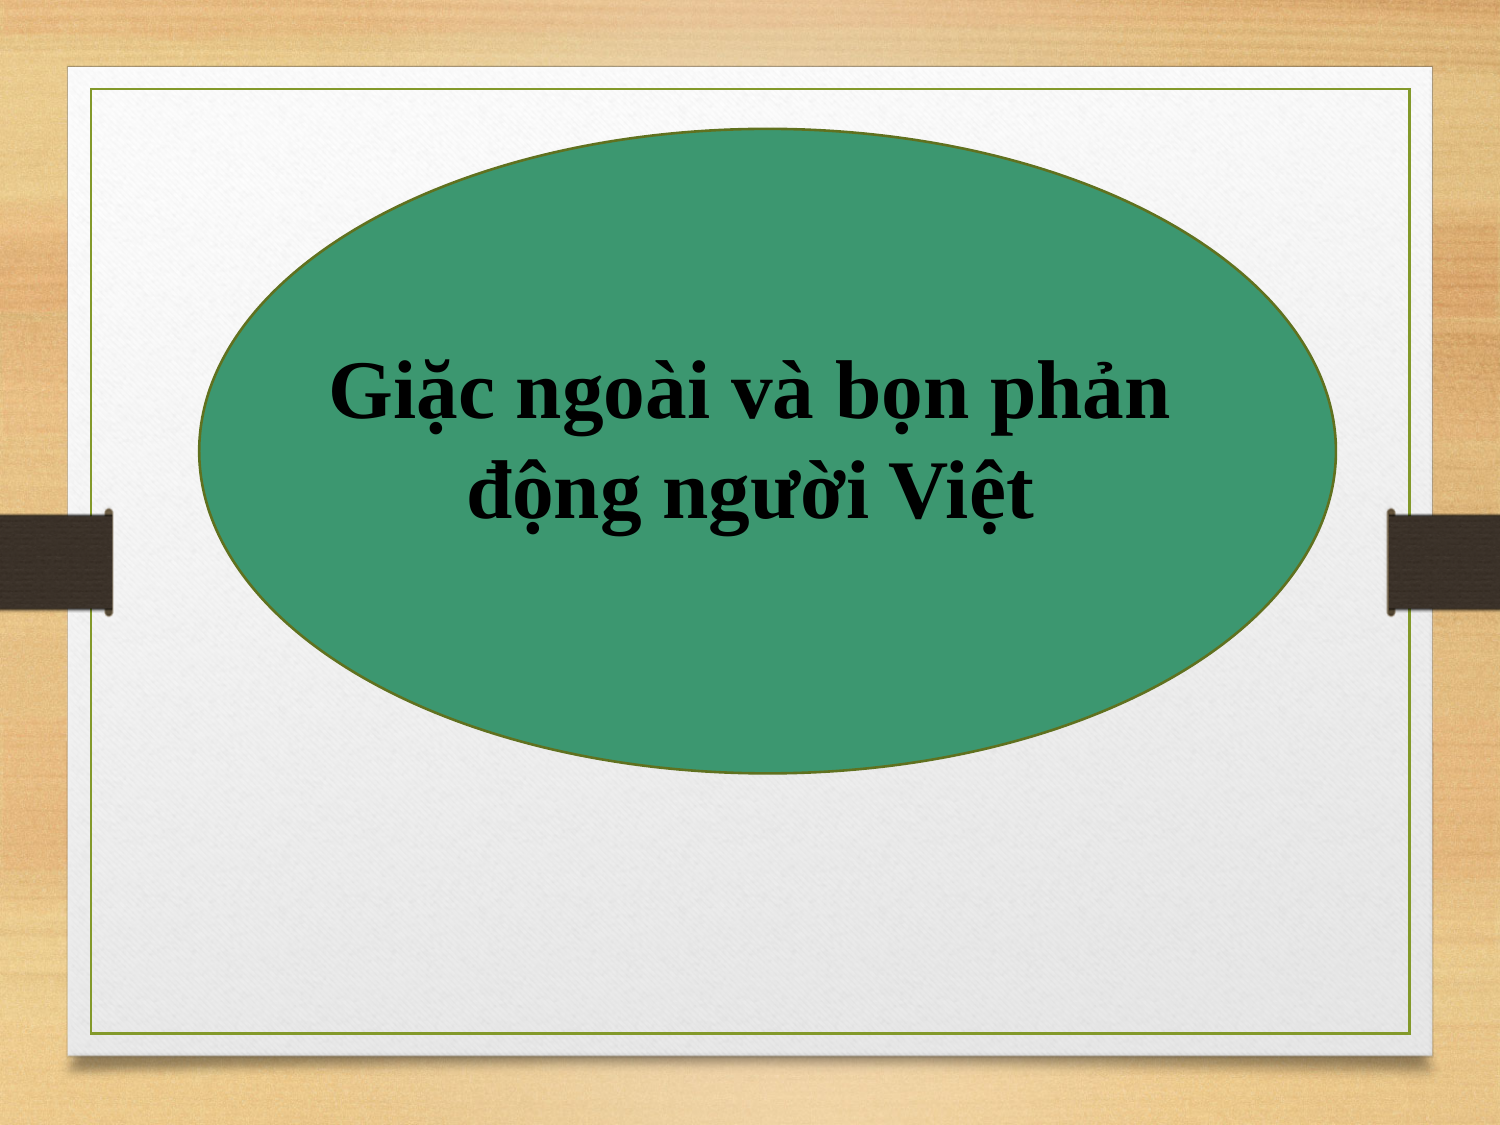

Giặc ngoài và bọn phản động người Việt